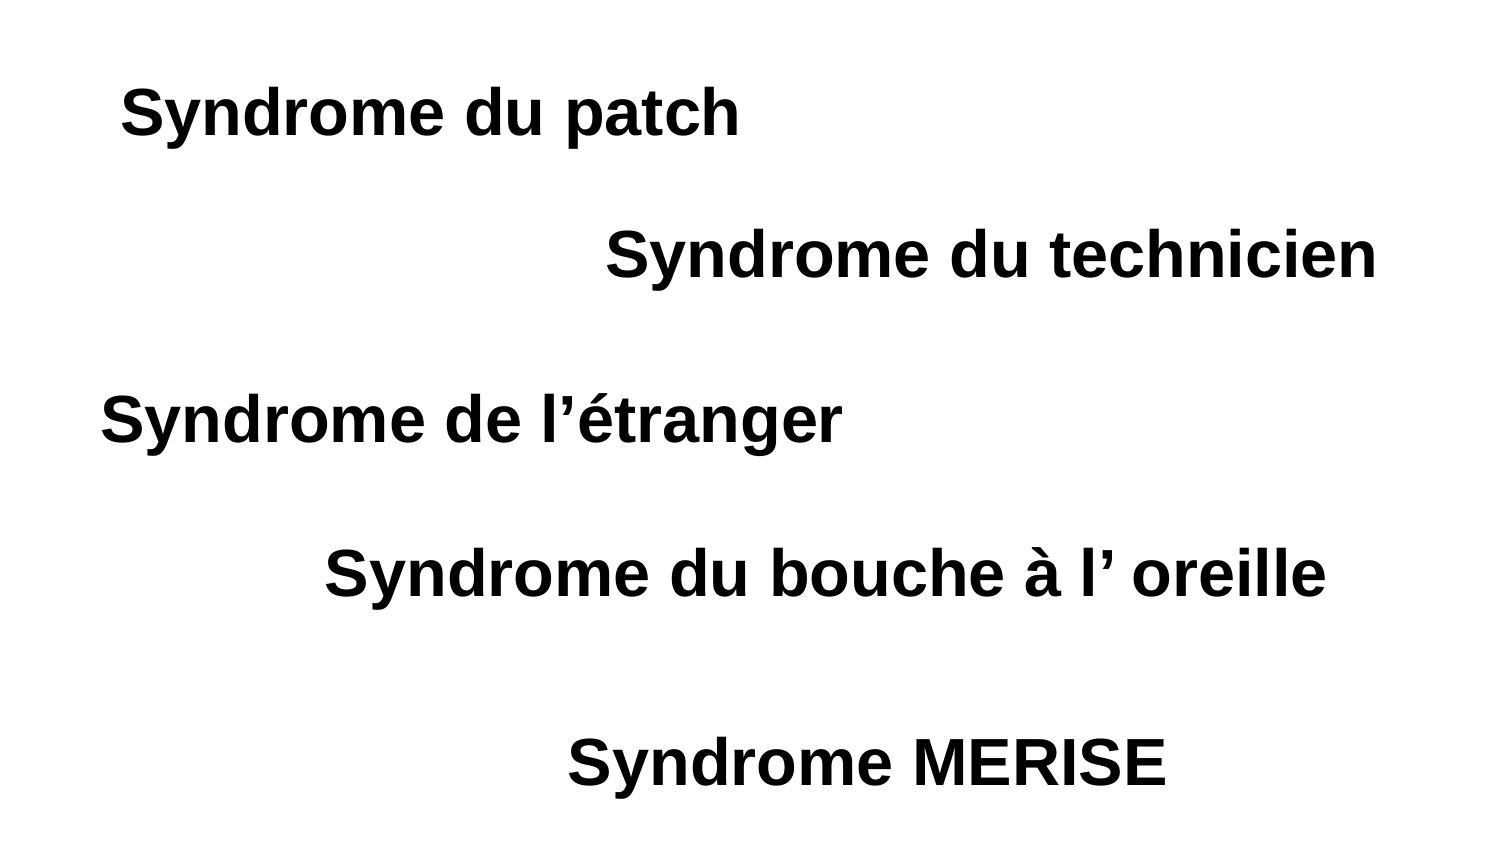

Syndrome du patch
Syndrome du technicien
Syndrome de l’étranger
Syndrome du bouche à l’ oreille
Syndrome MERISE